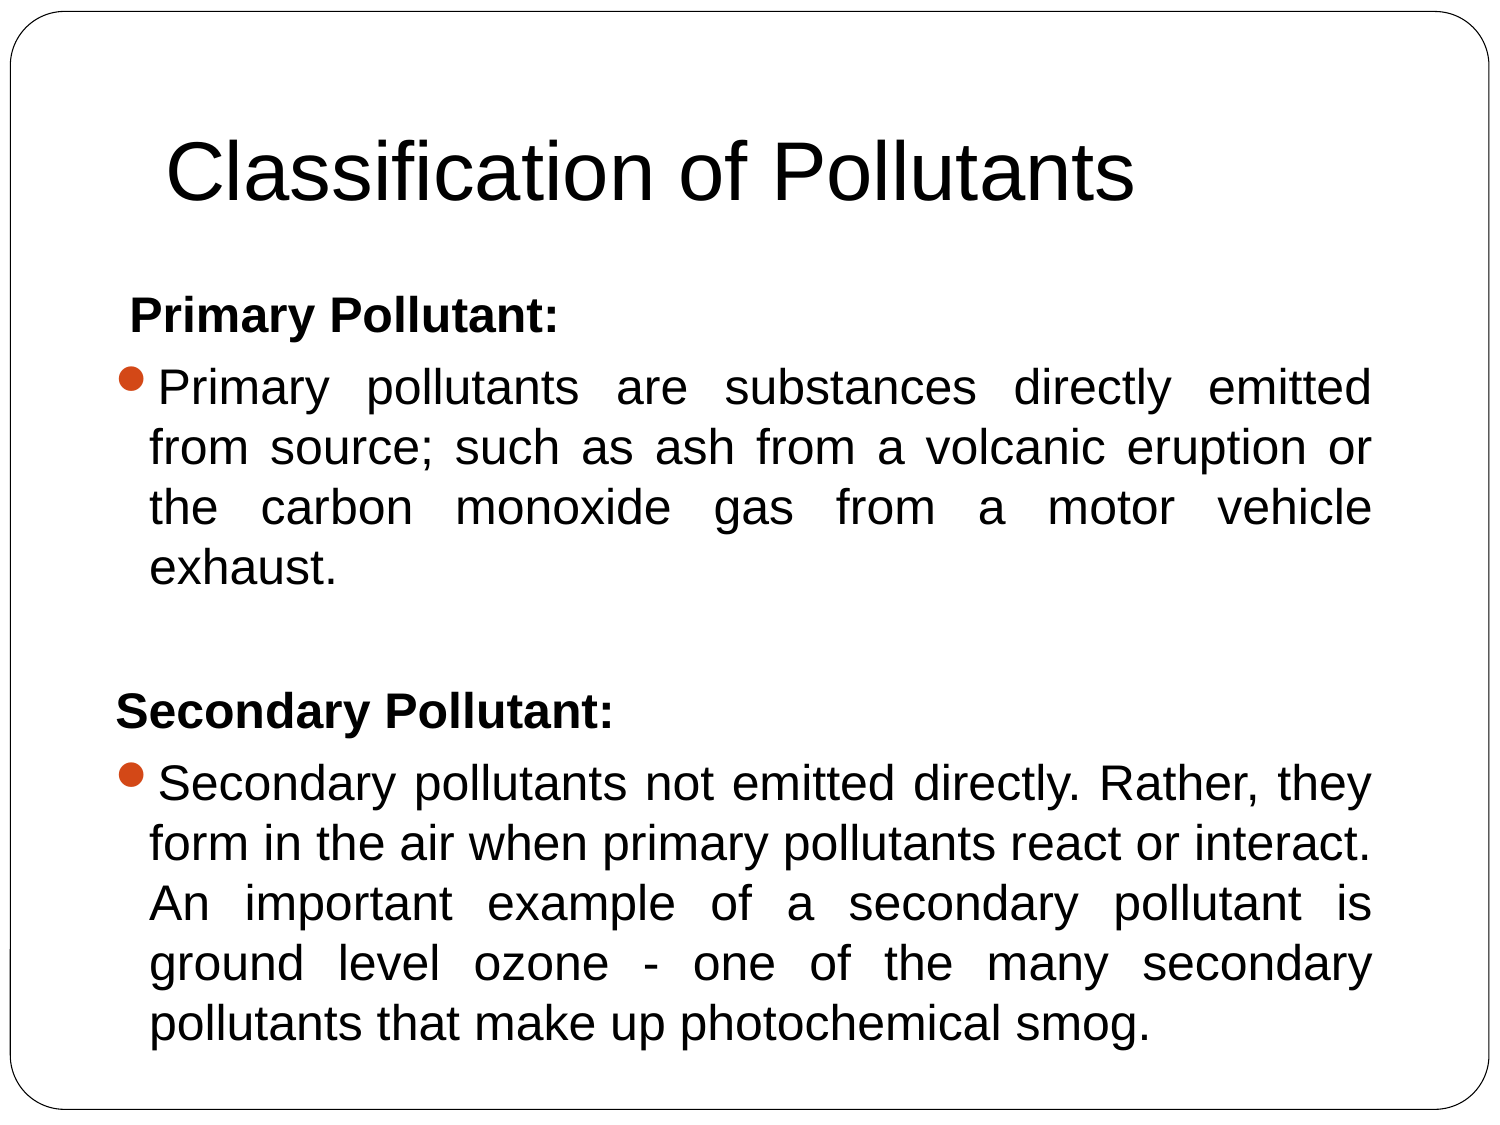

Classification of Pollutants
 Primary Pollutant:
Primary pollutants are substances directly emitted from source; such as ash from a volcanic eruption or the carbon monoxide gas from a motor vehicle exhaust.

Secondary Pollutant:
Secondary pollutants not emitted directly. Rather, they form in the air when primary pollutants react or interact. An important example of a secondary pollutant is ground level ozone - one of the many secondary pollutants that make up photochemical smog.